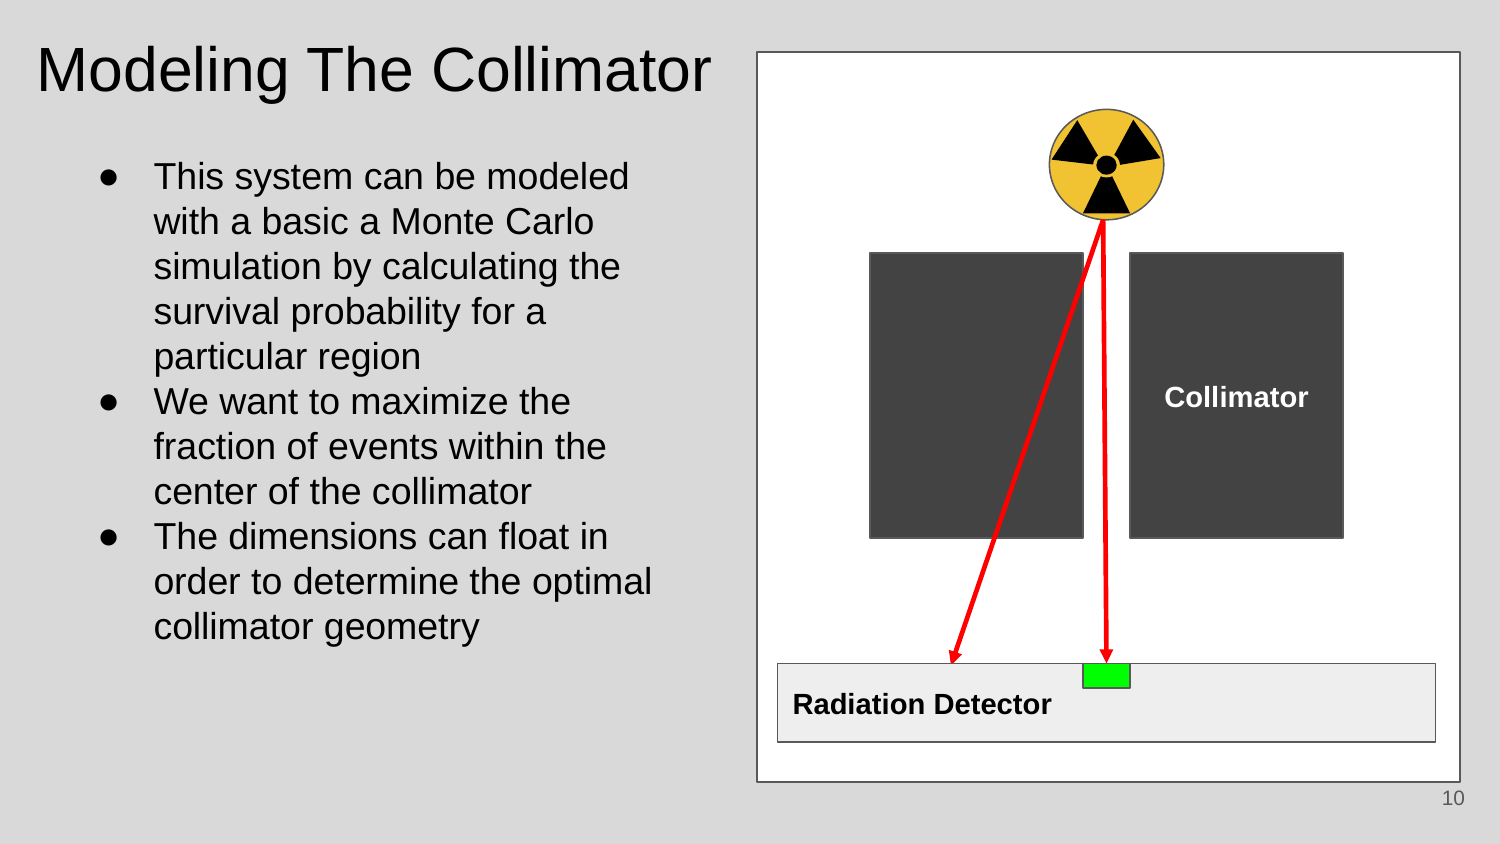

Modeling The Collimator

This system can be modeled with a basic a Monte Carlo simulation by calculating the survival probability for a particular region
We want to maximize the fraction of events within the center of the collimator
The dimensions can float in order to determine the optimal collimator geometry

Collimator
Radiation Detector

10